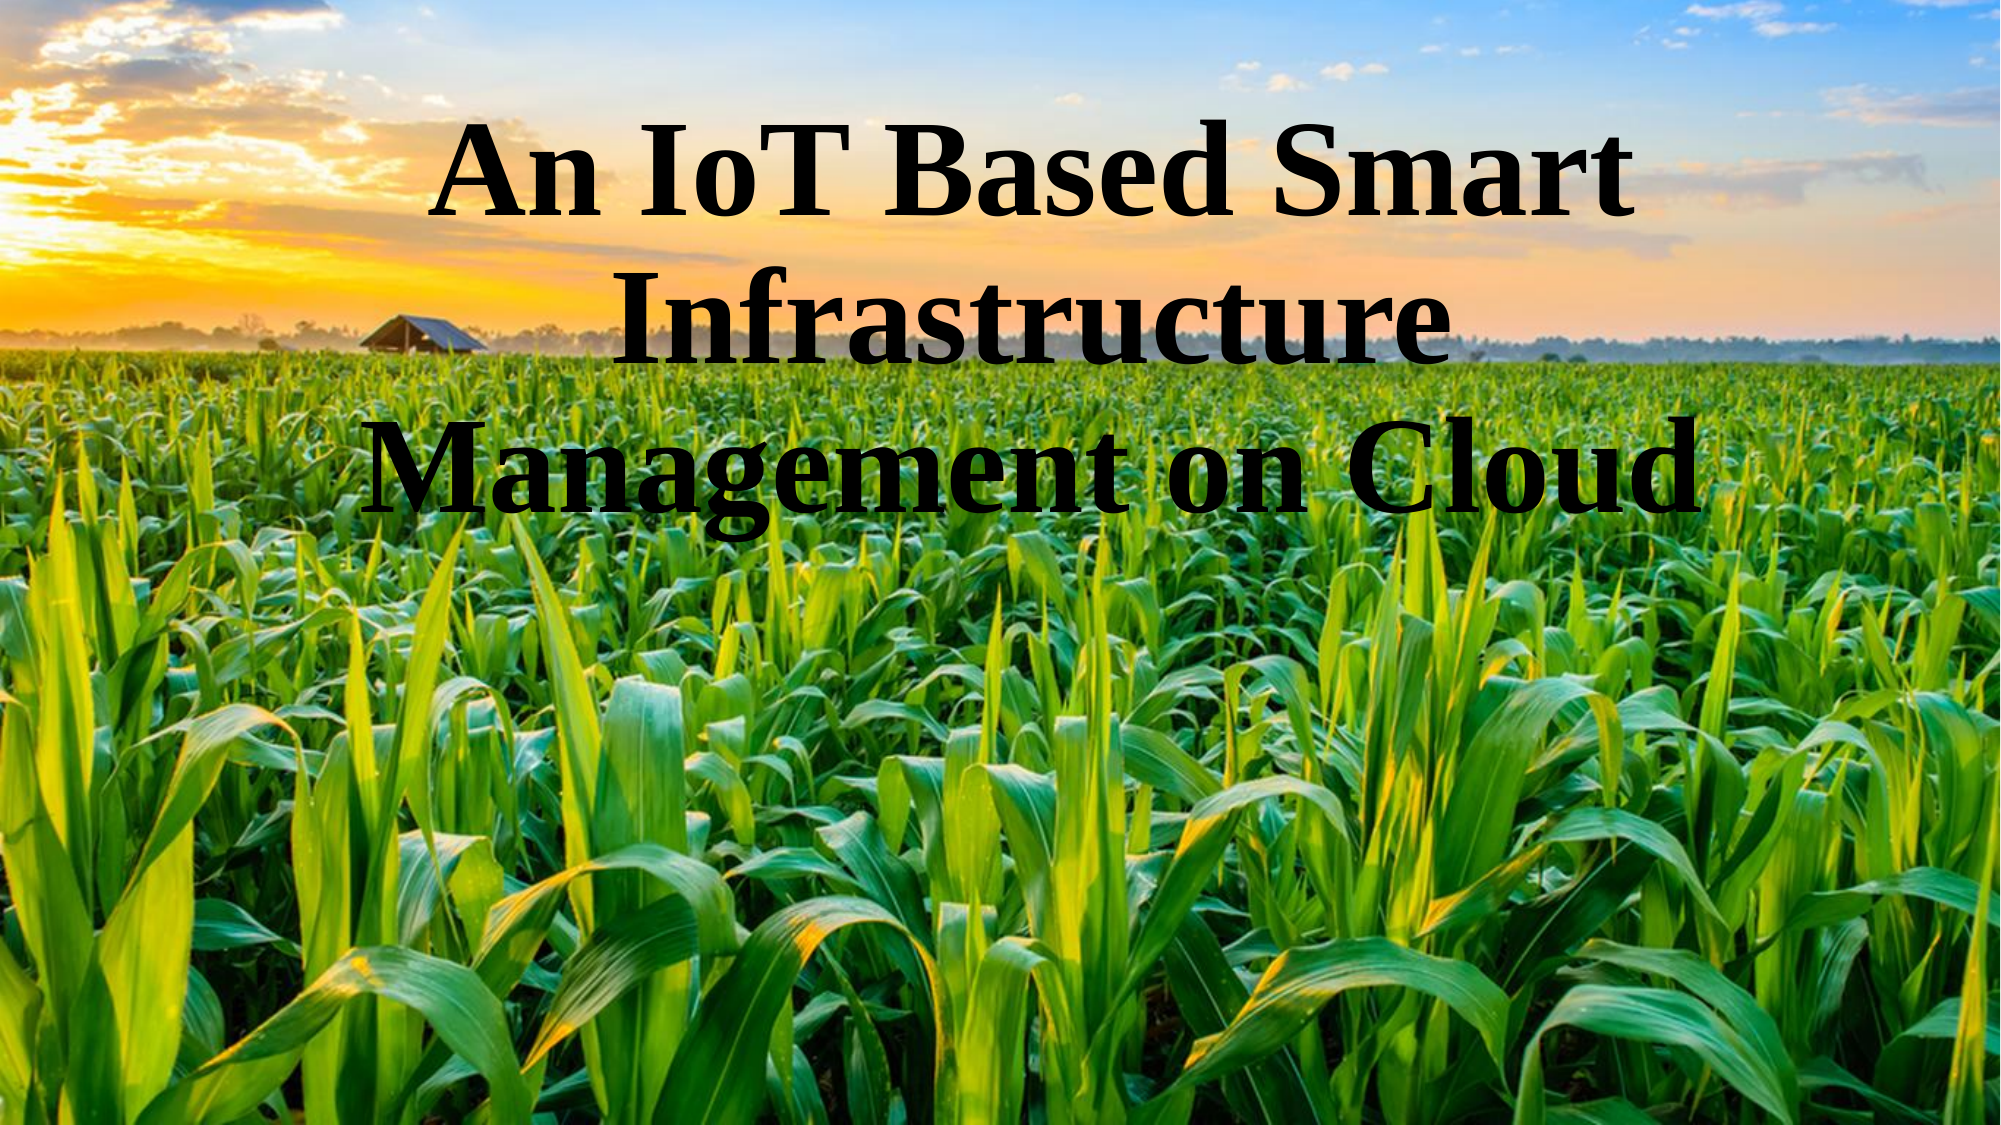

# An IoT Based Smart Infrastructure Management on Cloud